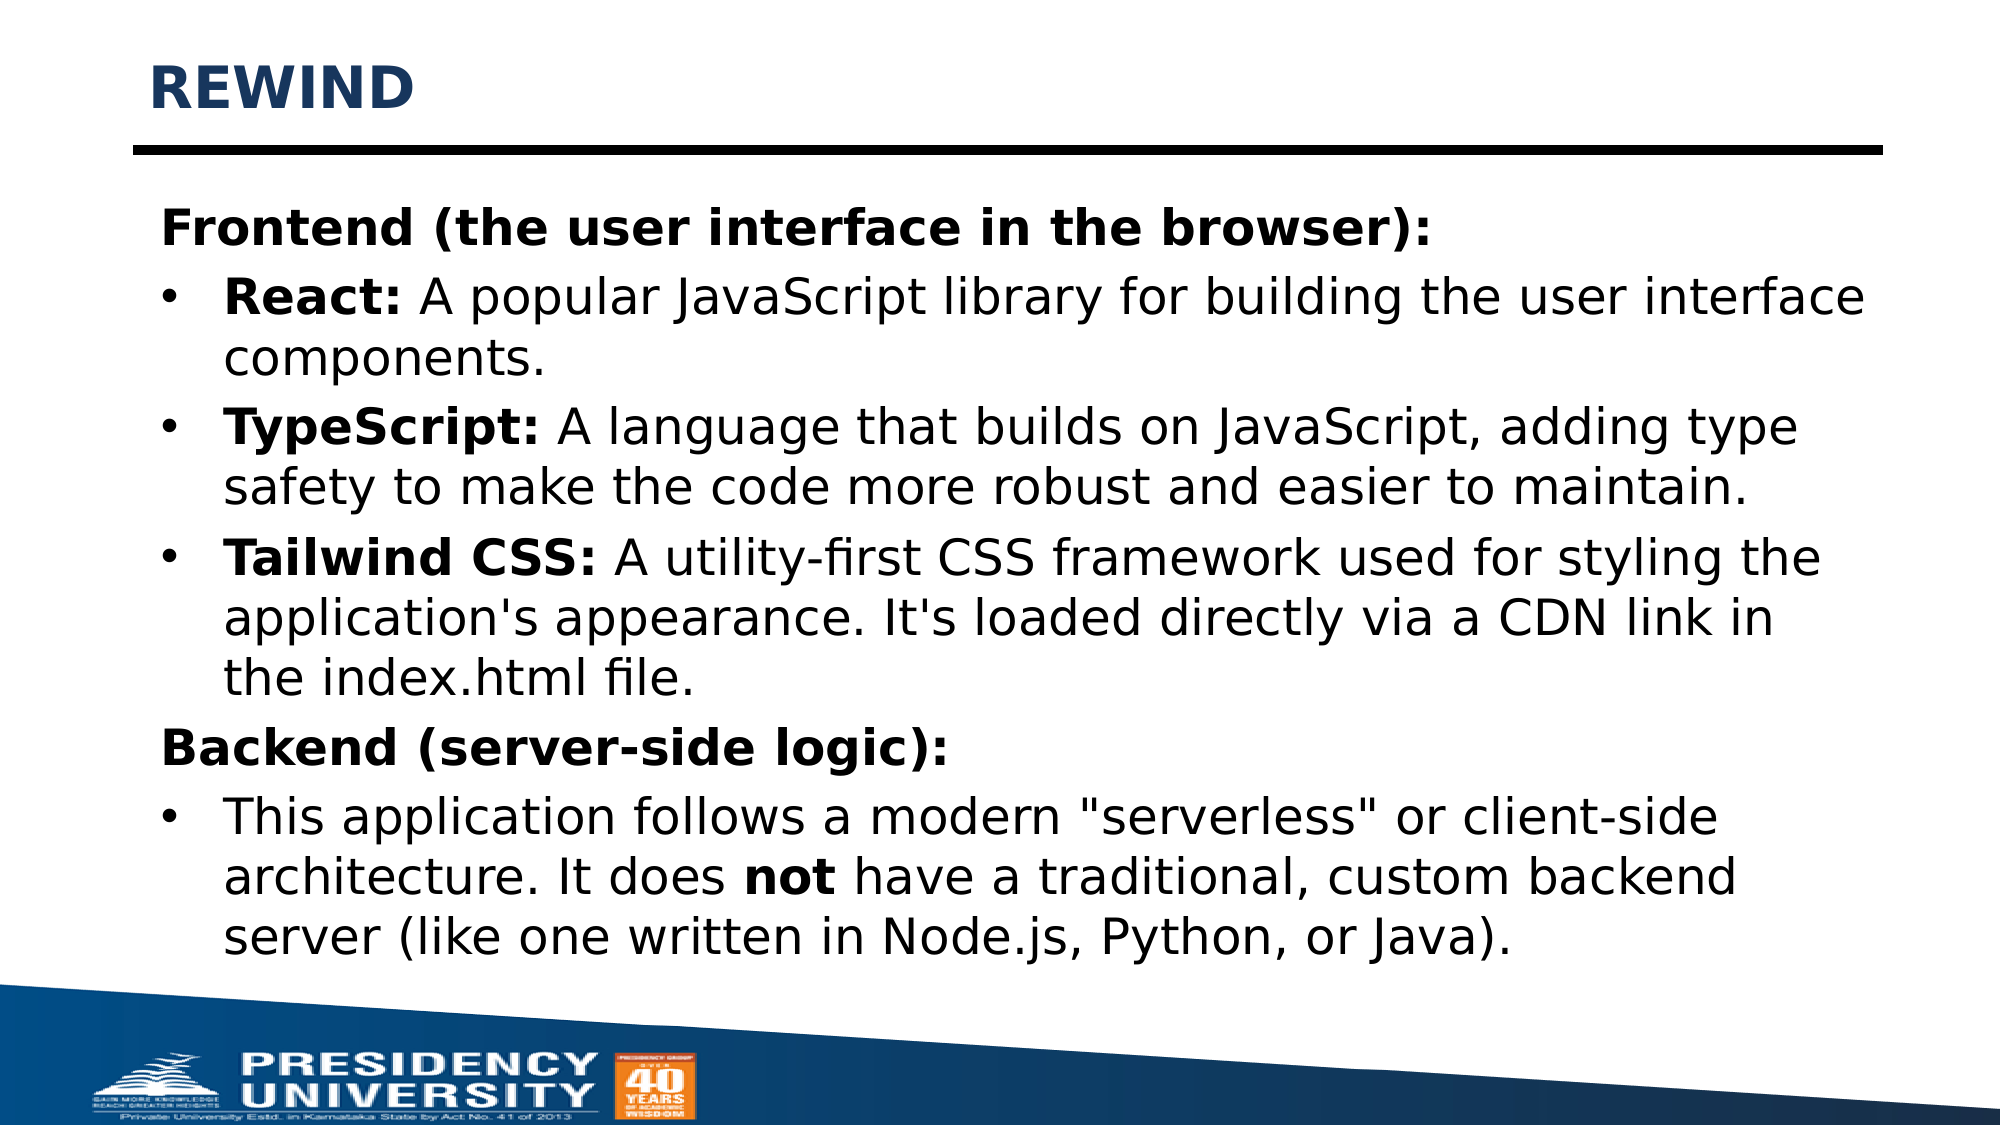

# REWIND
Frontend (the user interface in the browser):
React: A popular JavaScript library for building the user interface components.
TypeScript: A language that builds on JavaScript, adding type safety to make the code more robust and easier to maintain.
Tailwind CSS: A utility-first CSS framework used for styling the application's appearance. It's loaded directly via a CDN link in the index.html file.
Backend (server-side logic):
This application follows a modern "serverless" or client-side architecture. It does not have a traditional, custom backend server (like one written in Node.js, Python, or Java).